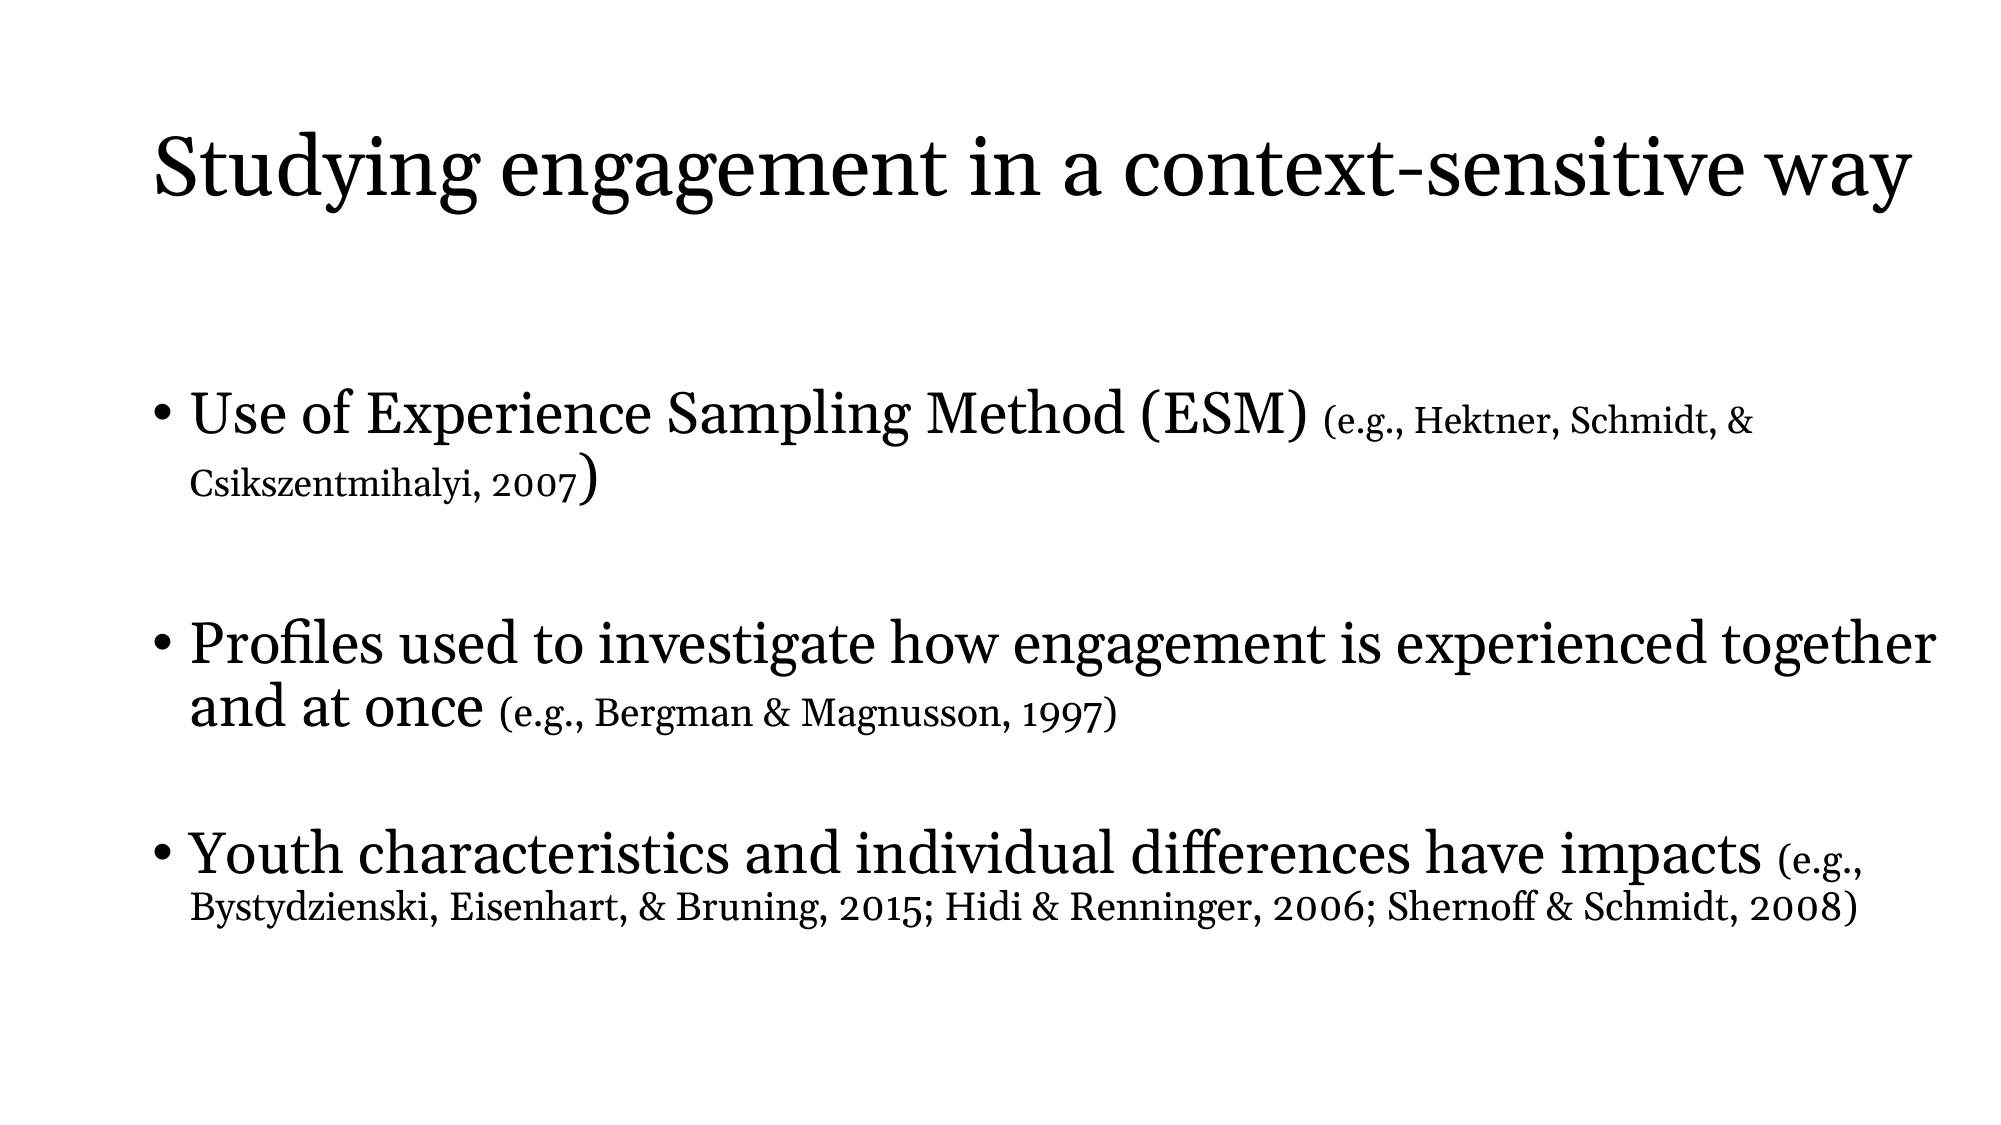

# Studying engagement in a context-sensitive way
Use of Experience Sampling Method (ESM) (e.g., Hektner, Schmidt, & Csikszentmihalyi, 2007)

Profiles used to investigate how engagement is experienced together and at once (e.g., Bergman & Magnusson, 1997)

Youth characteristics and individual differences have impacts (e.g., Bystydzienski, Eisenhart, & Bruning, 2015; Hidi & Renninger, 2006; Shernoff & Schmidt, 2008)